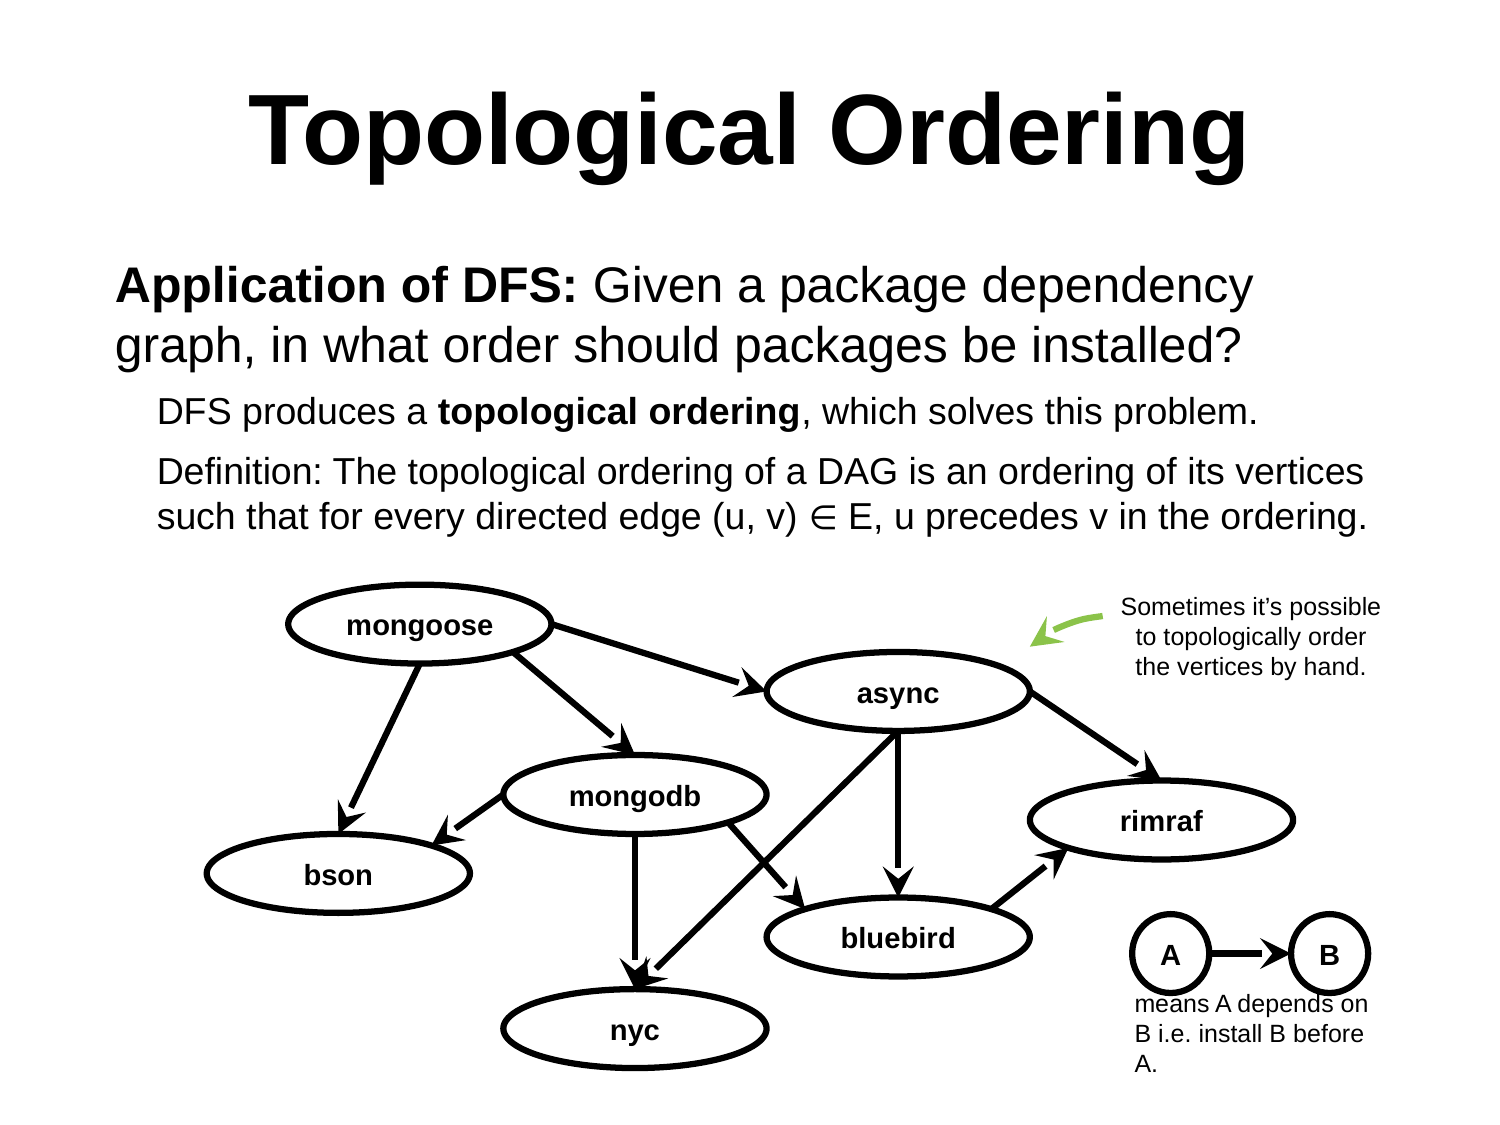

Topological Ordering
Application of DFS: Given a package dependency graph, in what order should packages be installed?

    DFS produces a topological ordering, which solves this problem.

    Definition: The topological ordering of a DAG is an ordering of its vertices
    such that for every directed edge (u, v) ∈ E, u precedes v in the ordering.
Sometimes it’s possible to topologically order the vertices by hand.
mongoose

async
mongodb
rimraf
bson
bluebird
A
B
means A depends on B i.e. install B before A.
nyc